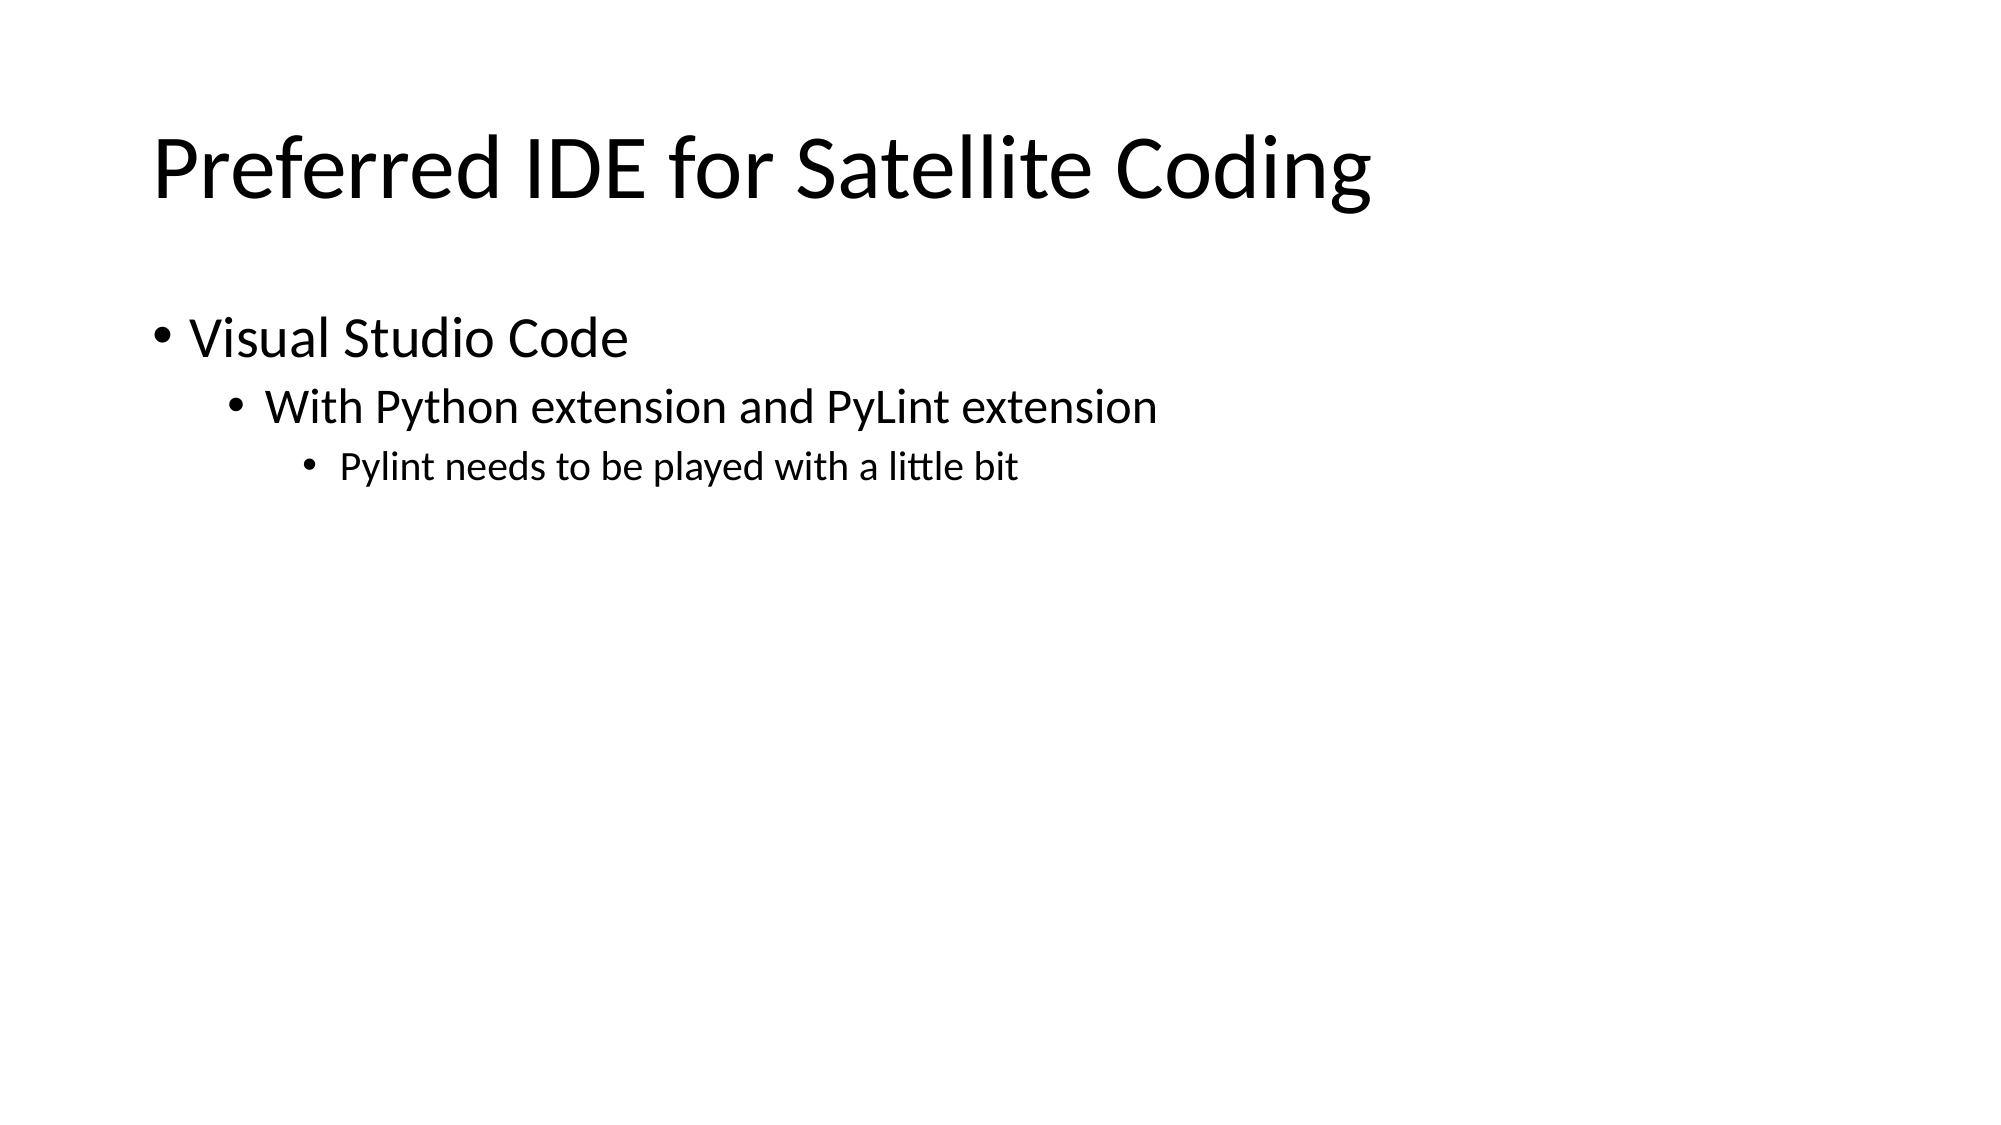

# Preferred IDE for Satellite Coding
Visual Studio Code
With Python extension and PyLint extension
Pylint needs to be played with a little bit